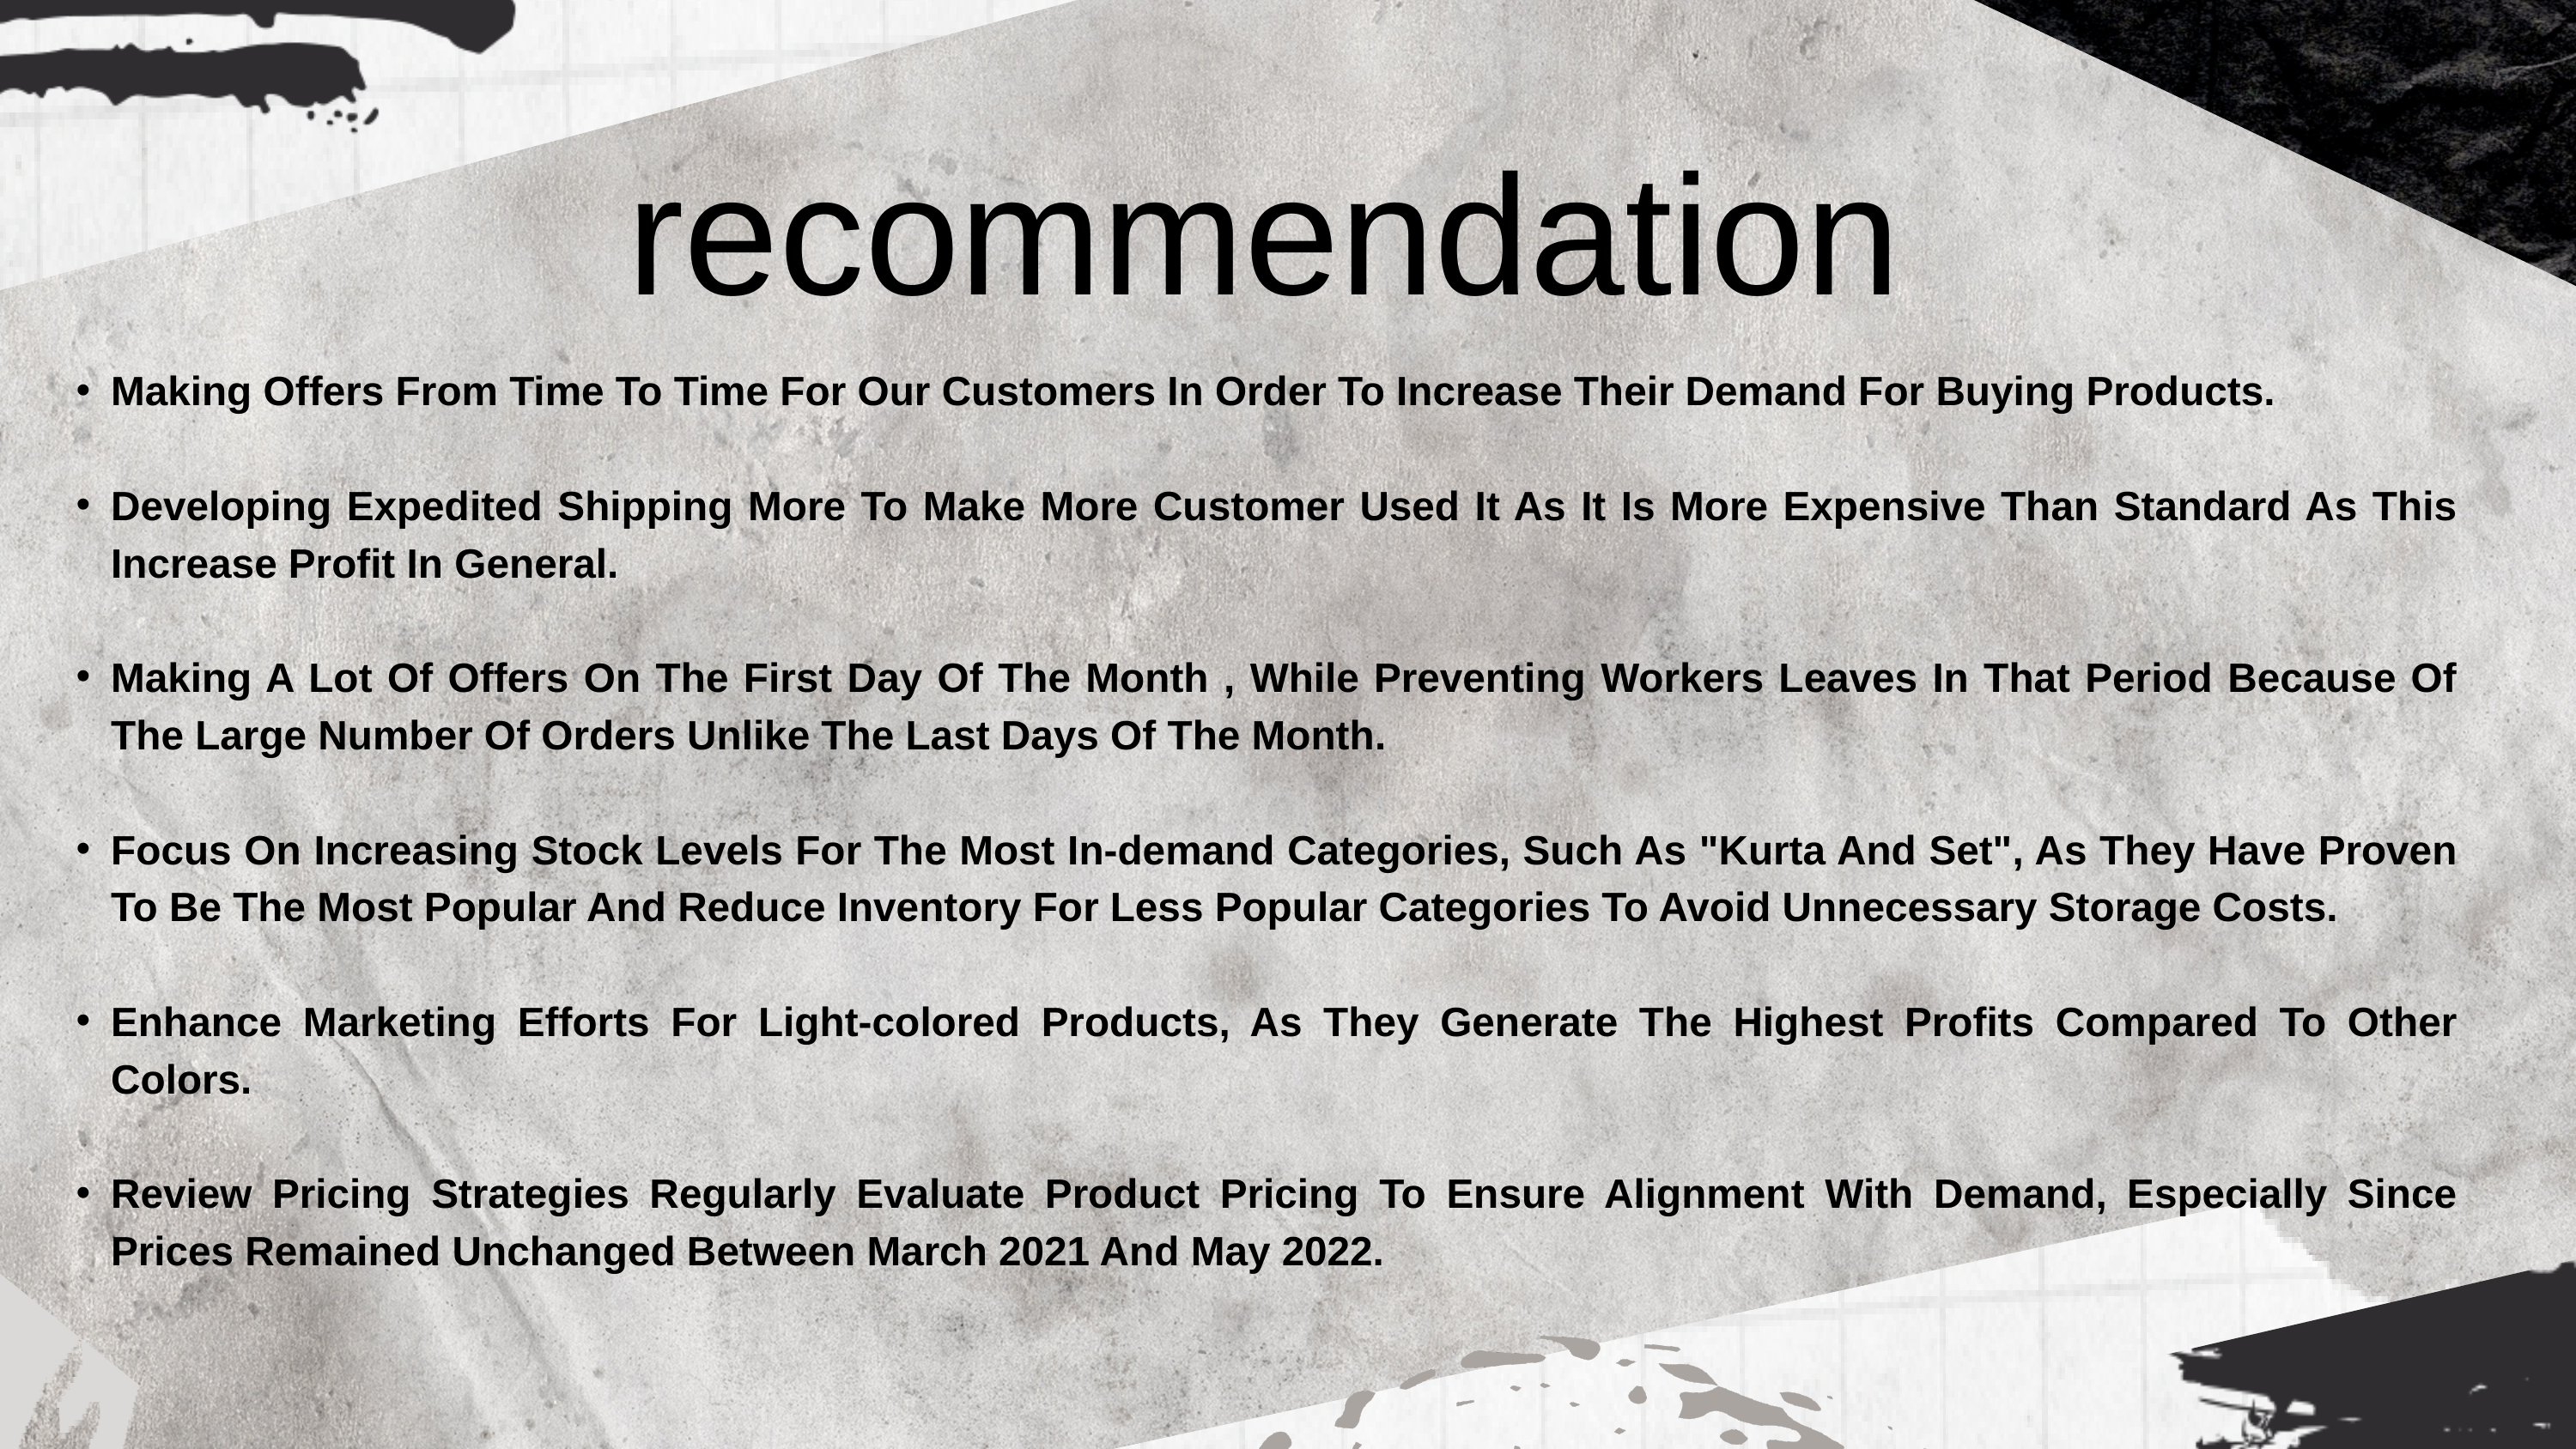

recommendation
Making Offers From Time To Time For Our Customers In Order To Increase Their Demand For Buying Products.

Developing Expedited Shipping More To Make More Customer Used It As It Is More Expensive Than Standard As This Increase Profit In General.

Making A Lot Of Offers On The First Day Of The Month , While Preventing Workers Leaves In That Period Because Of The Large Number Of Orders Unlike The Last Days Of The Month.

Focus On Increasing Stock Levels For The Most In-demand Categories, Such As "Kurta And Set", As They Have Proven To Be The Most Popular And Reduce Inventory For Less Popular Categories To Avoid Unnecessary Storage Costs.

Enhance Marketing Efforts For Light-colored Products, As They Generate The Highest Profits Compared To Other Colors.

Review Pricing Strategies Regularly Evaluate Product Pricing To Ensure Alignment With Demand, Especially Since Prices Remained Unchanged Between March 2021 And May 2022.

recommendation